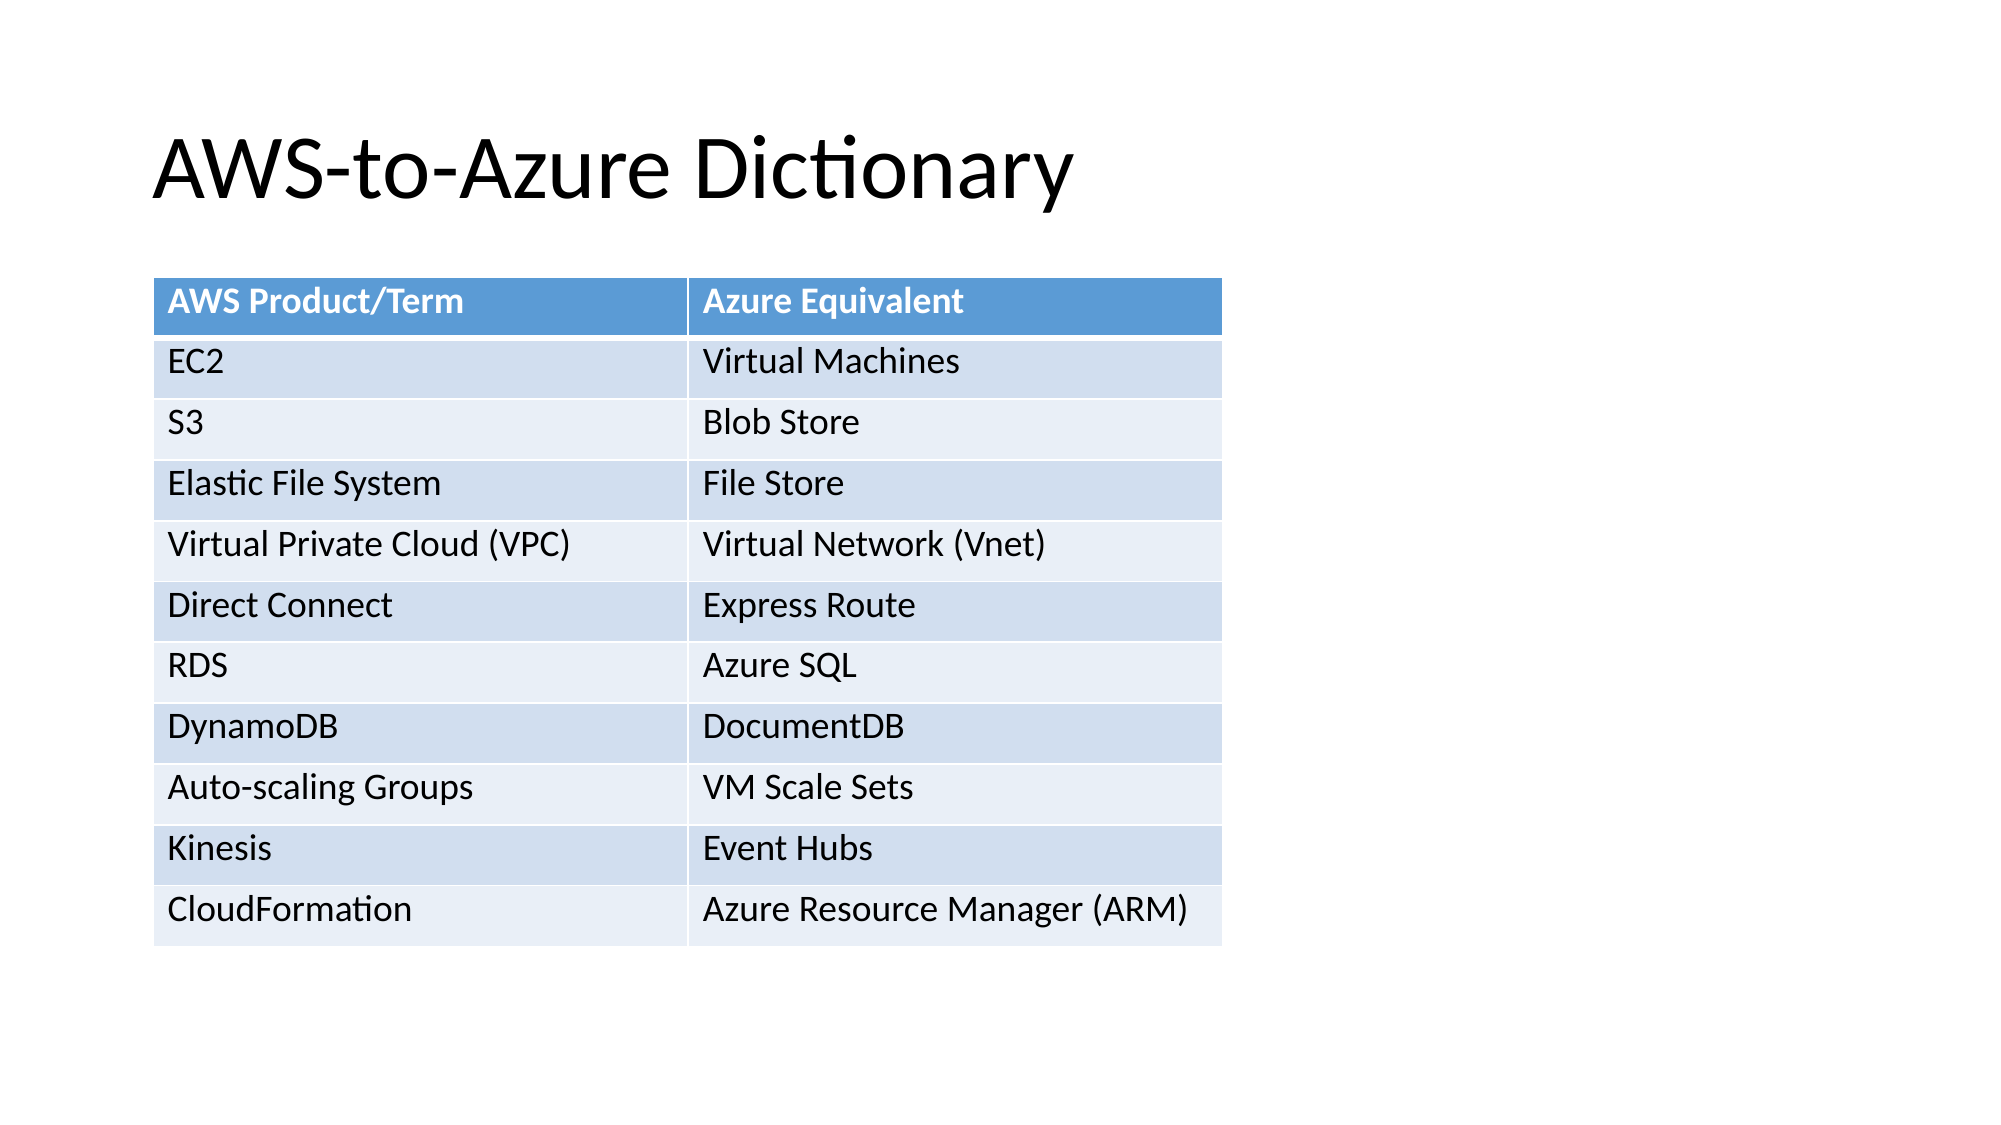

# AWS-to-Azure Dictionary
| AWS Product/Term | Azure Equivalent |
| --- | --- |
| EC2 | Virtual Machines |
| S3 | Blob Store |
| Elastic File System | File Store |
| Virtual Private Cloud (VPC) | Virtual Network (Vnet) |
| Direct Connect | Express Route |
| RDS | Azure SQL |
| DynamoDB | DocumentDB |
| Auto-scaling Groups | VM Scale Sets |
| Kinesis | Event Hubs |
| CloudFormation | Azure Resource Manager (ARM) |